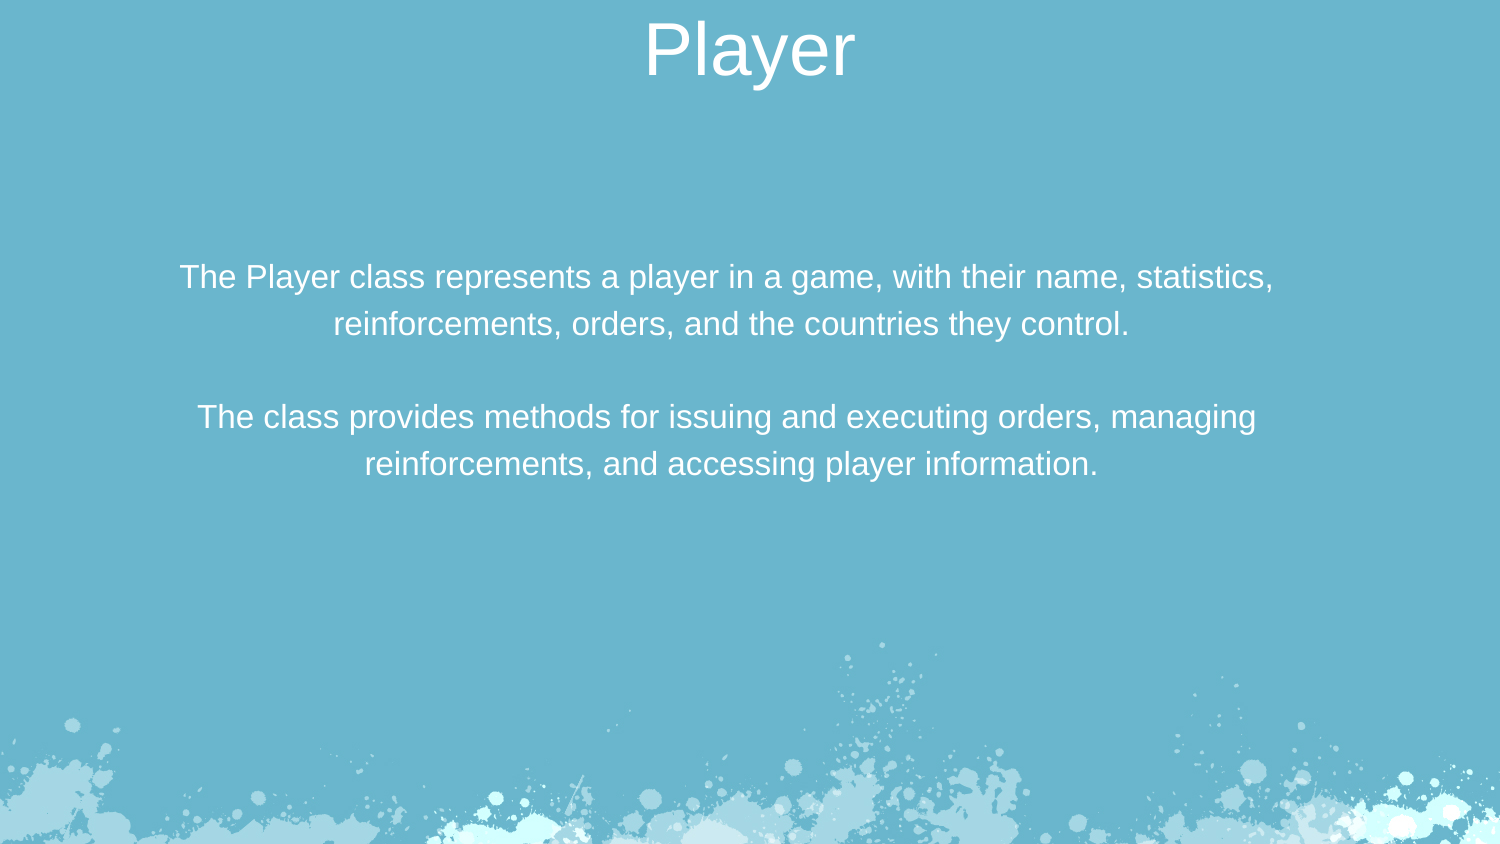

Player

The Player class represents a player in a game, with their name, statistics,
reinforcements, orders, and the countries they control.

The class provides methods for issuing and executing orders, managing
reinforcements, and accessing player information.